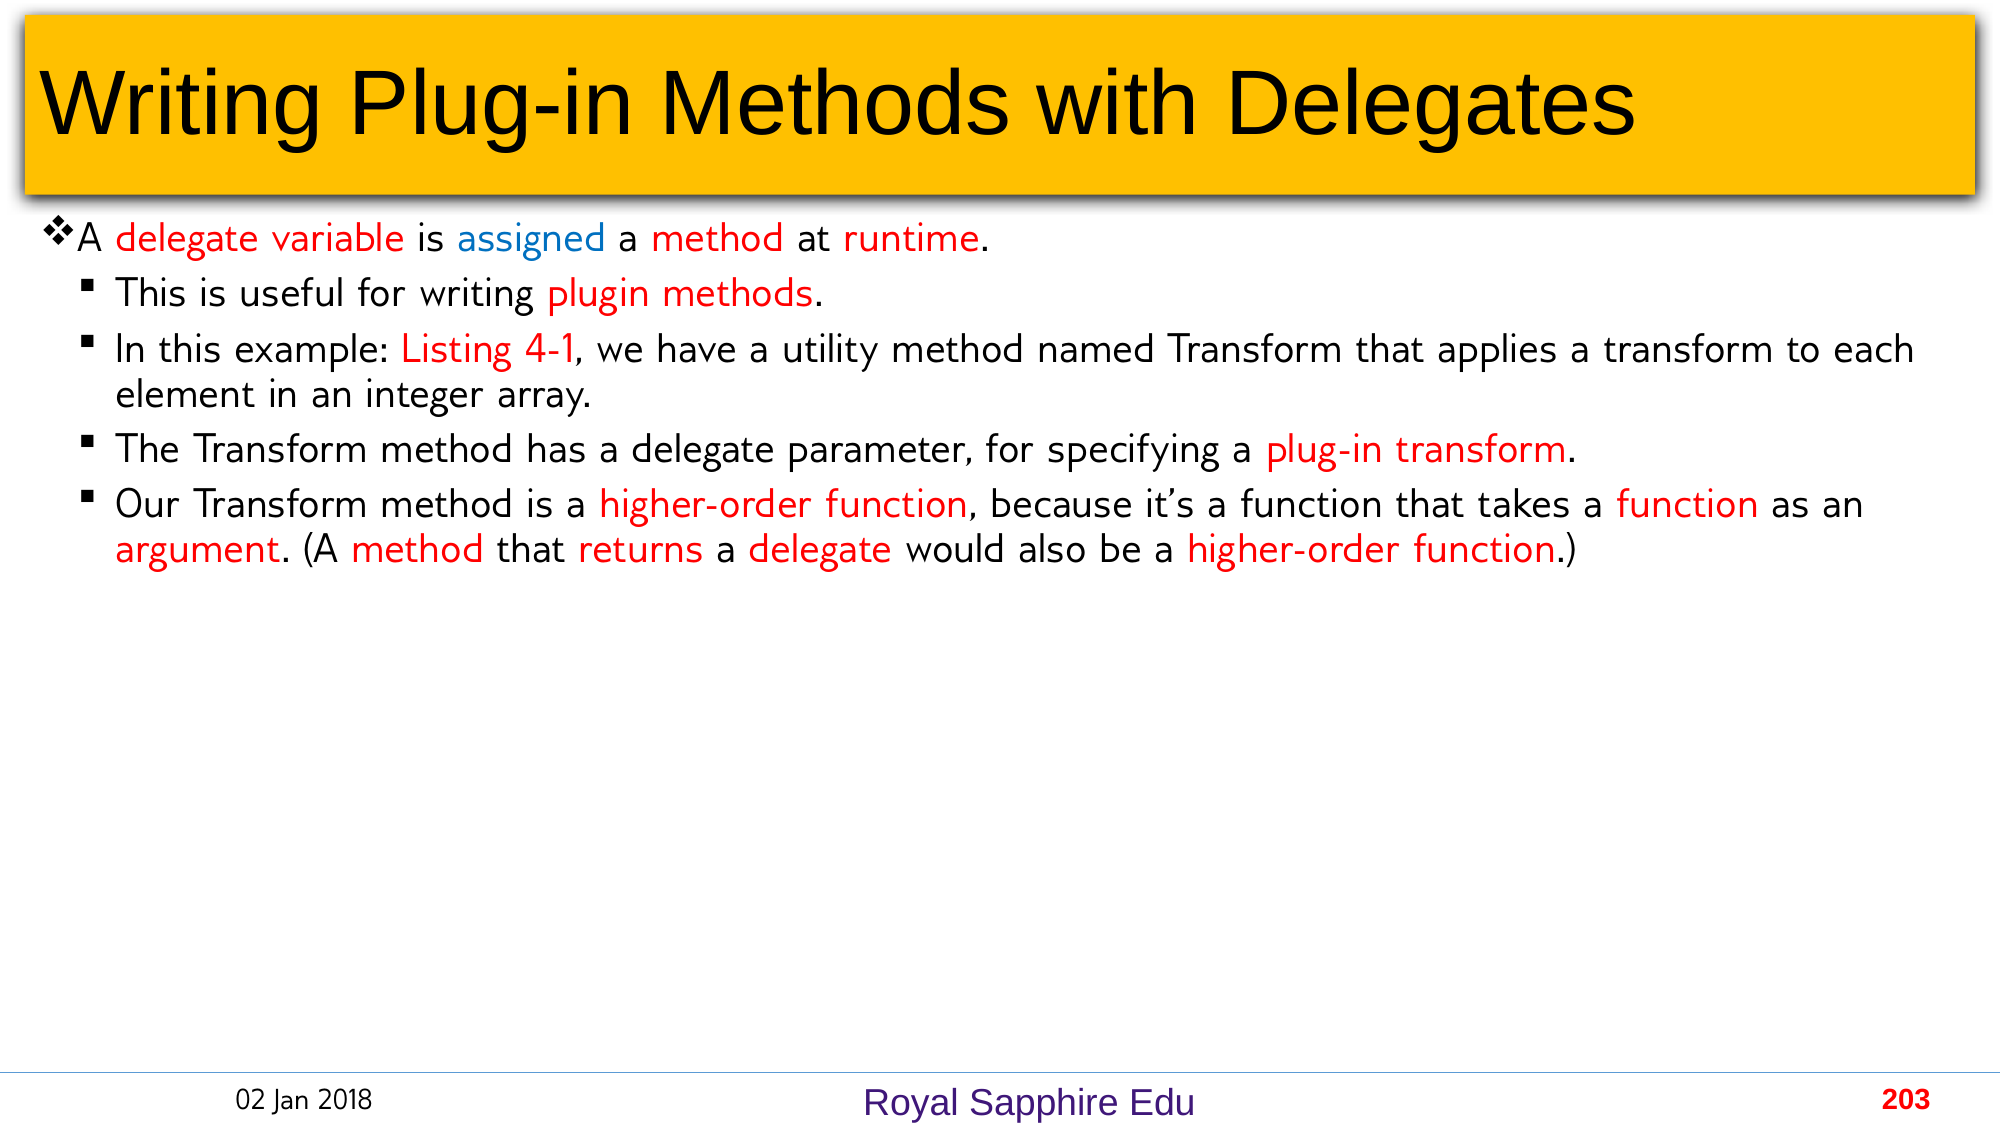

# Writing Plug-in Methods with Delegates
A delegate variable is assigned a method at runtime.
This is useful for writing plugin methods.
In this example: Listing 4-1, we have a utility method named Transform that applies a transform to each element in an integer array.
The Transform method has a delegate parameter, for specifying a plug-in transform.
Our Transform method is a higher-order function, because it’s a function that takes a function as an argument. (A method that returns a delegate would also be a higher-order function.)
02 Jan 2018
203